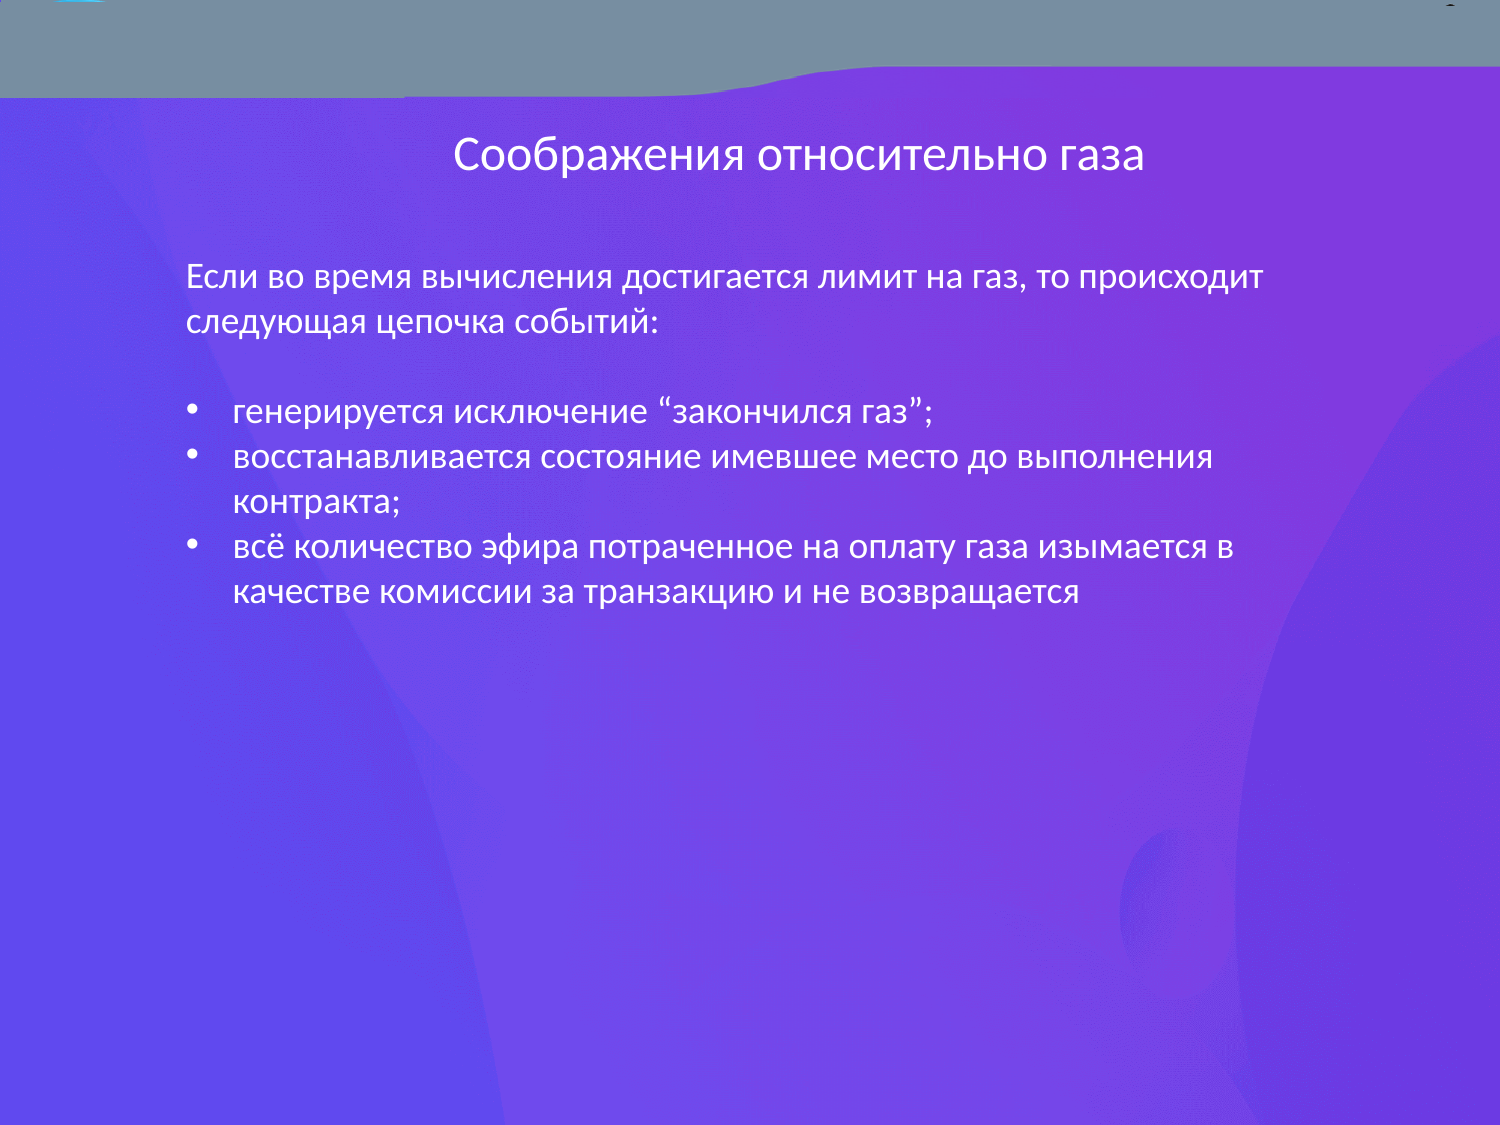

# Соображения относительно газа
Если во время вычисления достигается лимит на газ, то происходит следующая цепочка событий:

генерируется исключение “закончился газ”;
восстанавливается состояние имевшее место до выполнения контракта;
всё количество эфира потраченное на оплату газа изымается в качестве комиссии за транзакцию и не возвращается